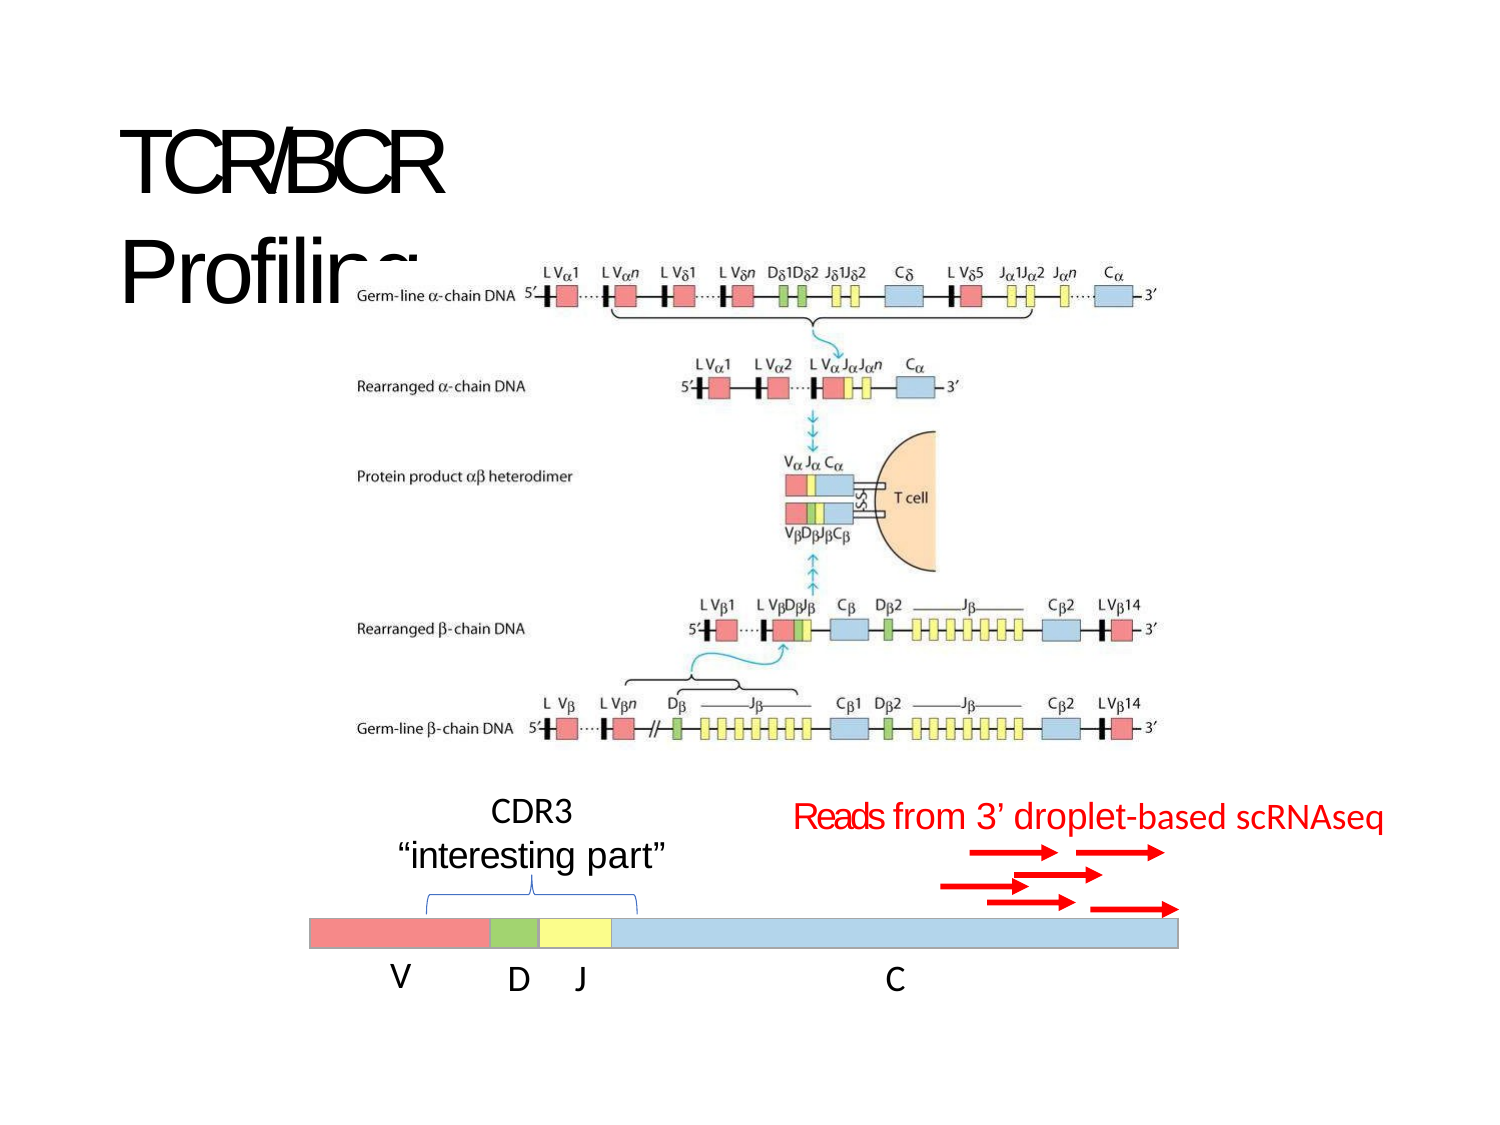

# TCR/BCR Profiling

CDR3
“interesting part”
Reads from 3’ droplet-based scRNAseq

|  |  |  |  |
| --- | --- | --- | --- |
V
D	J
C